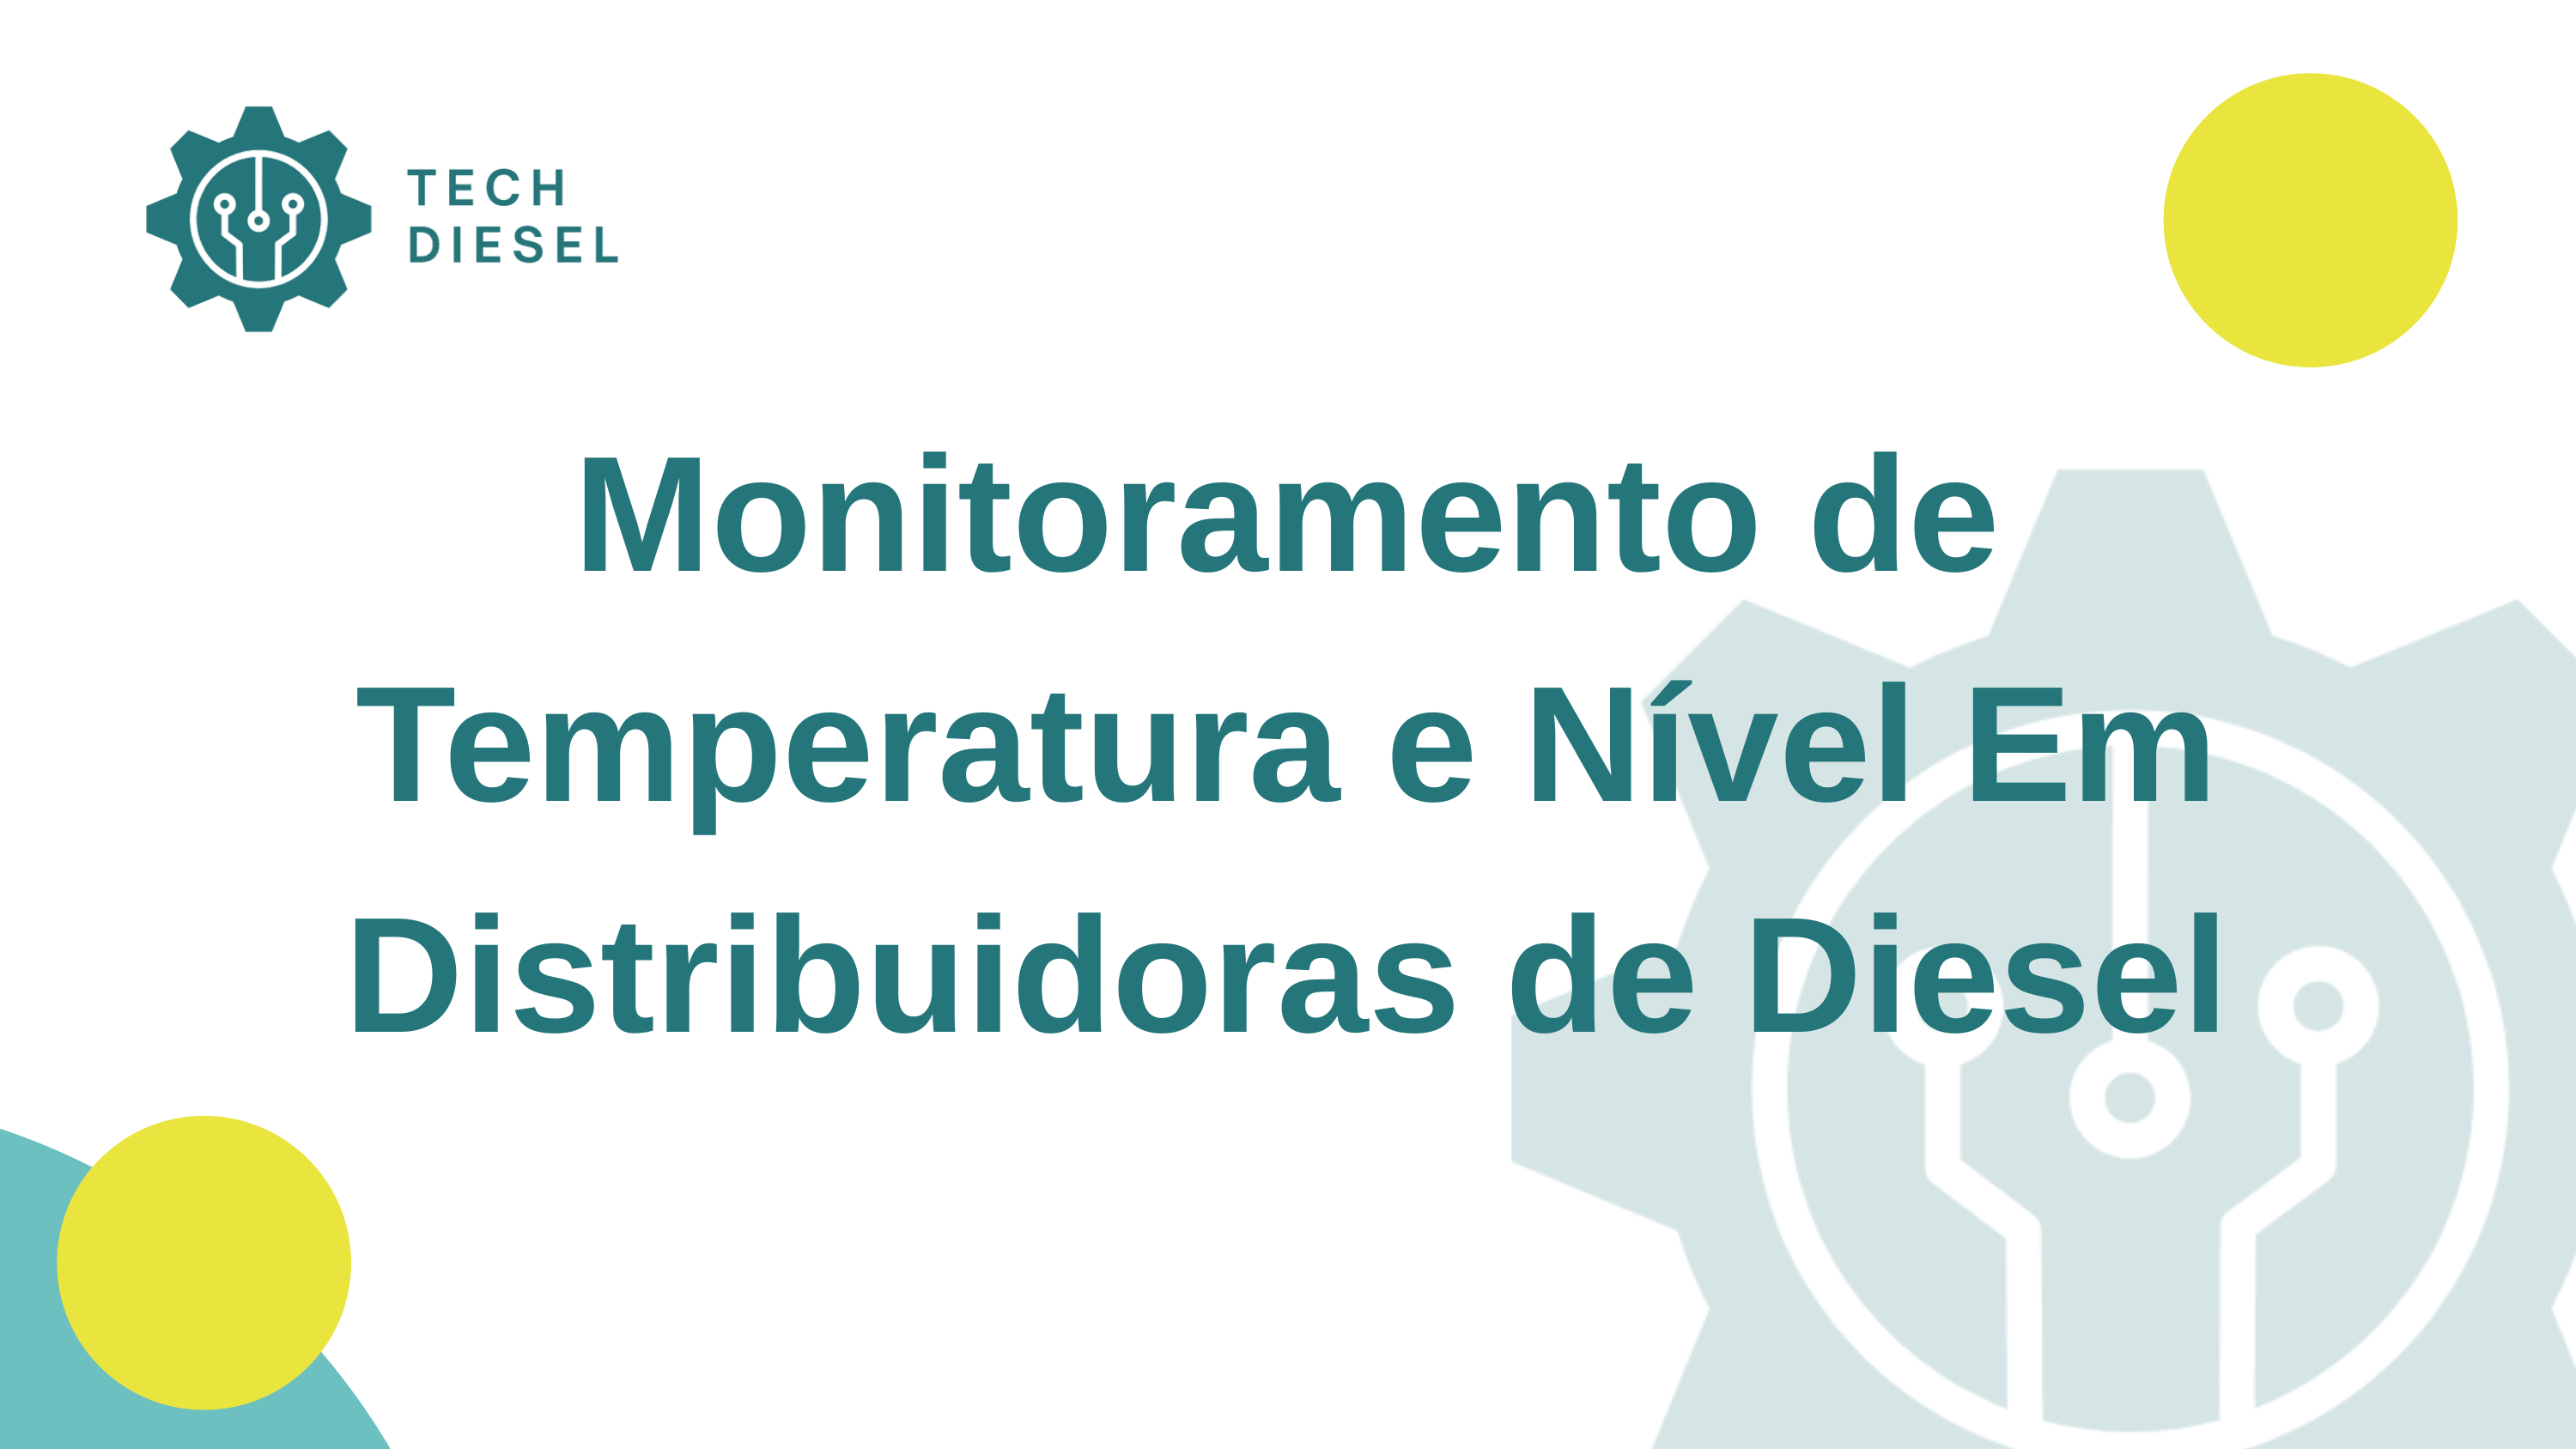

Monitoramento de Temperatura e Nível Em Distribuidoras de Diesel